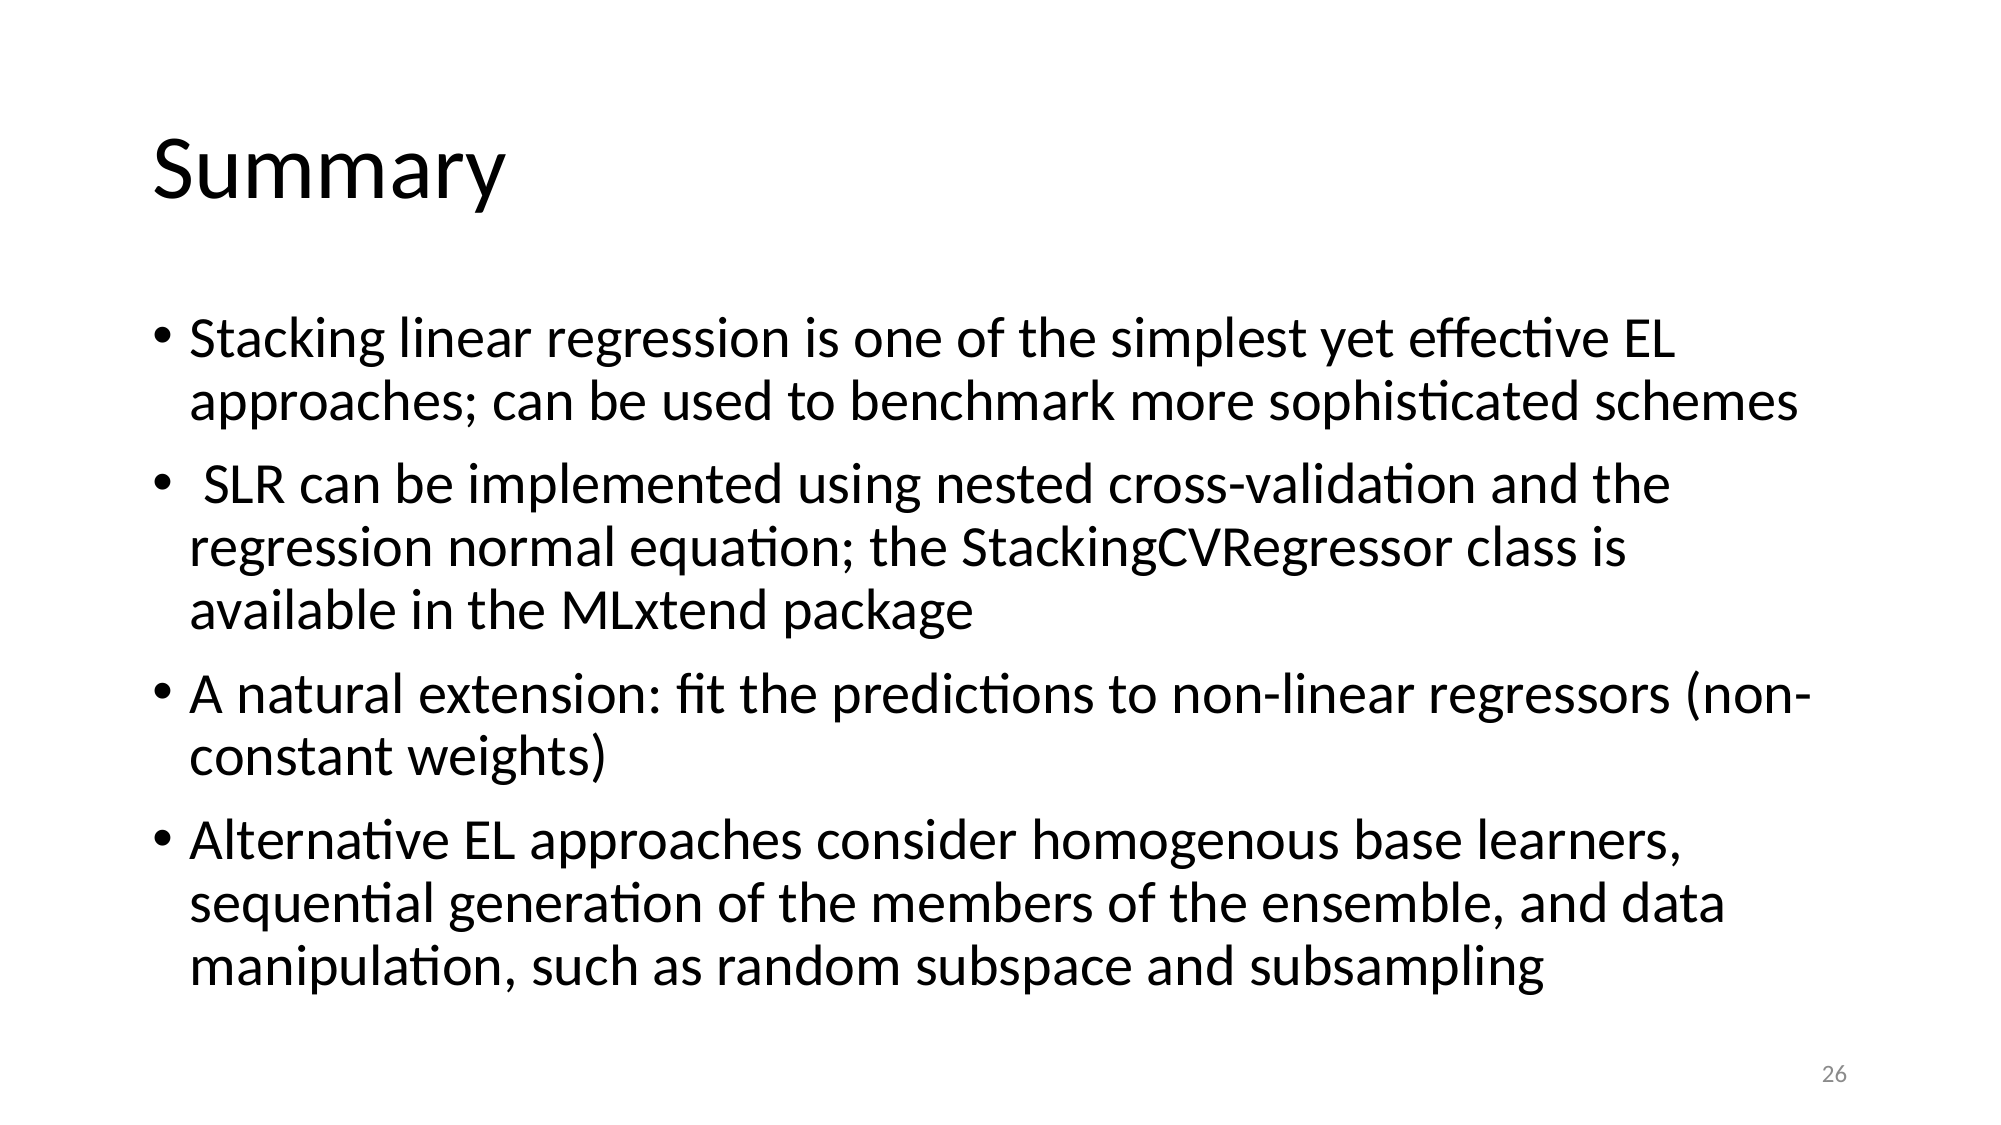

# Summary
Stacking linear regression is one of the simplest yet effective EL approaches; can be used to benchmark more sophisticated schemes
 SLR can be implemented using nested cross-validation and the regression normal equation; the StackingCVRegressor class is available in the MLxtend package
A natural extension: fit the predictions to non-linear regressors (non-constant weights)
Alternative EL approaches consider homogenous base learners, sequential generation of the members of the ensemble, and data manipulation, such as random subspace and subsampling

26